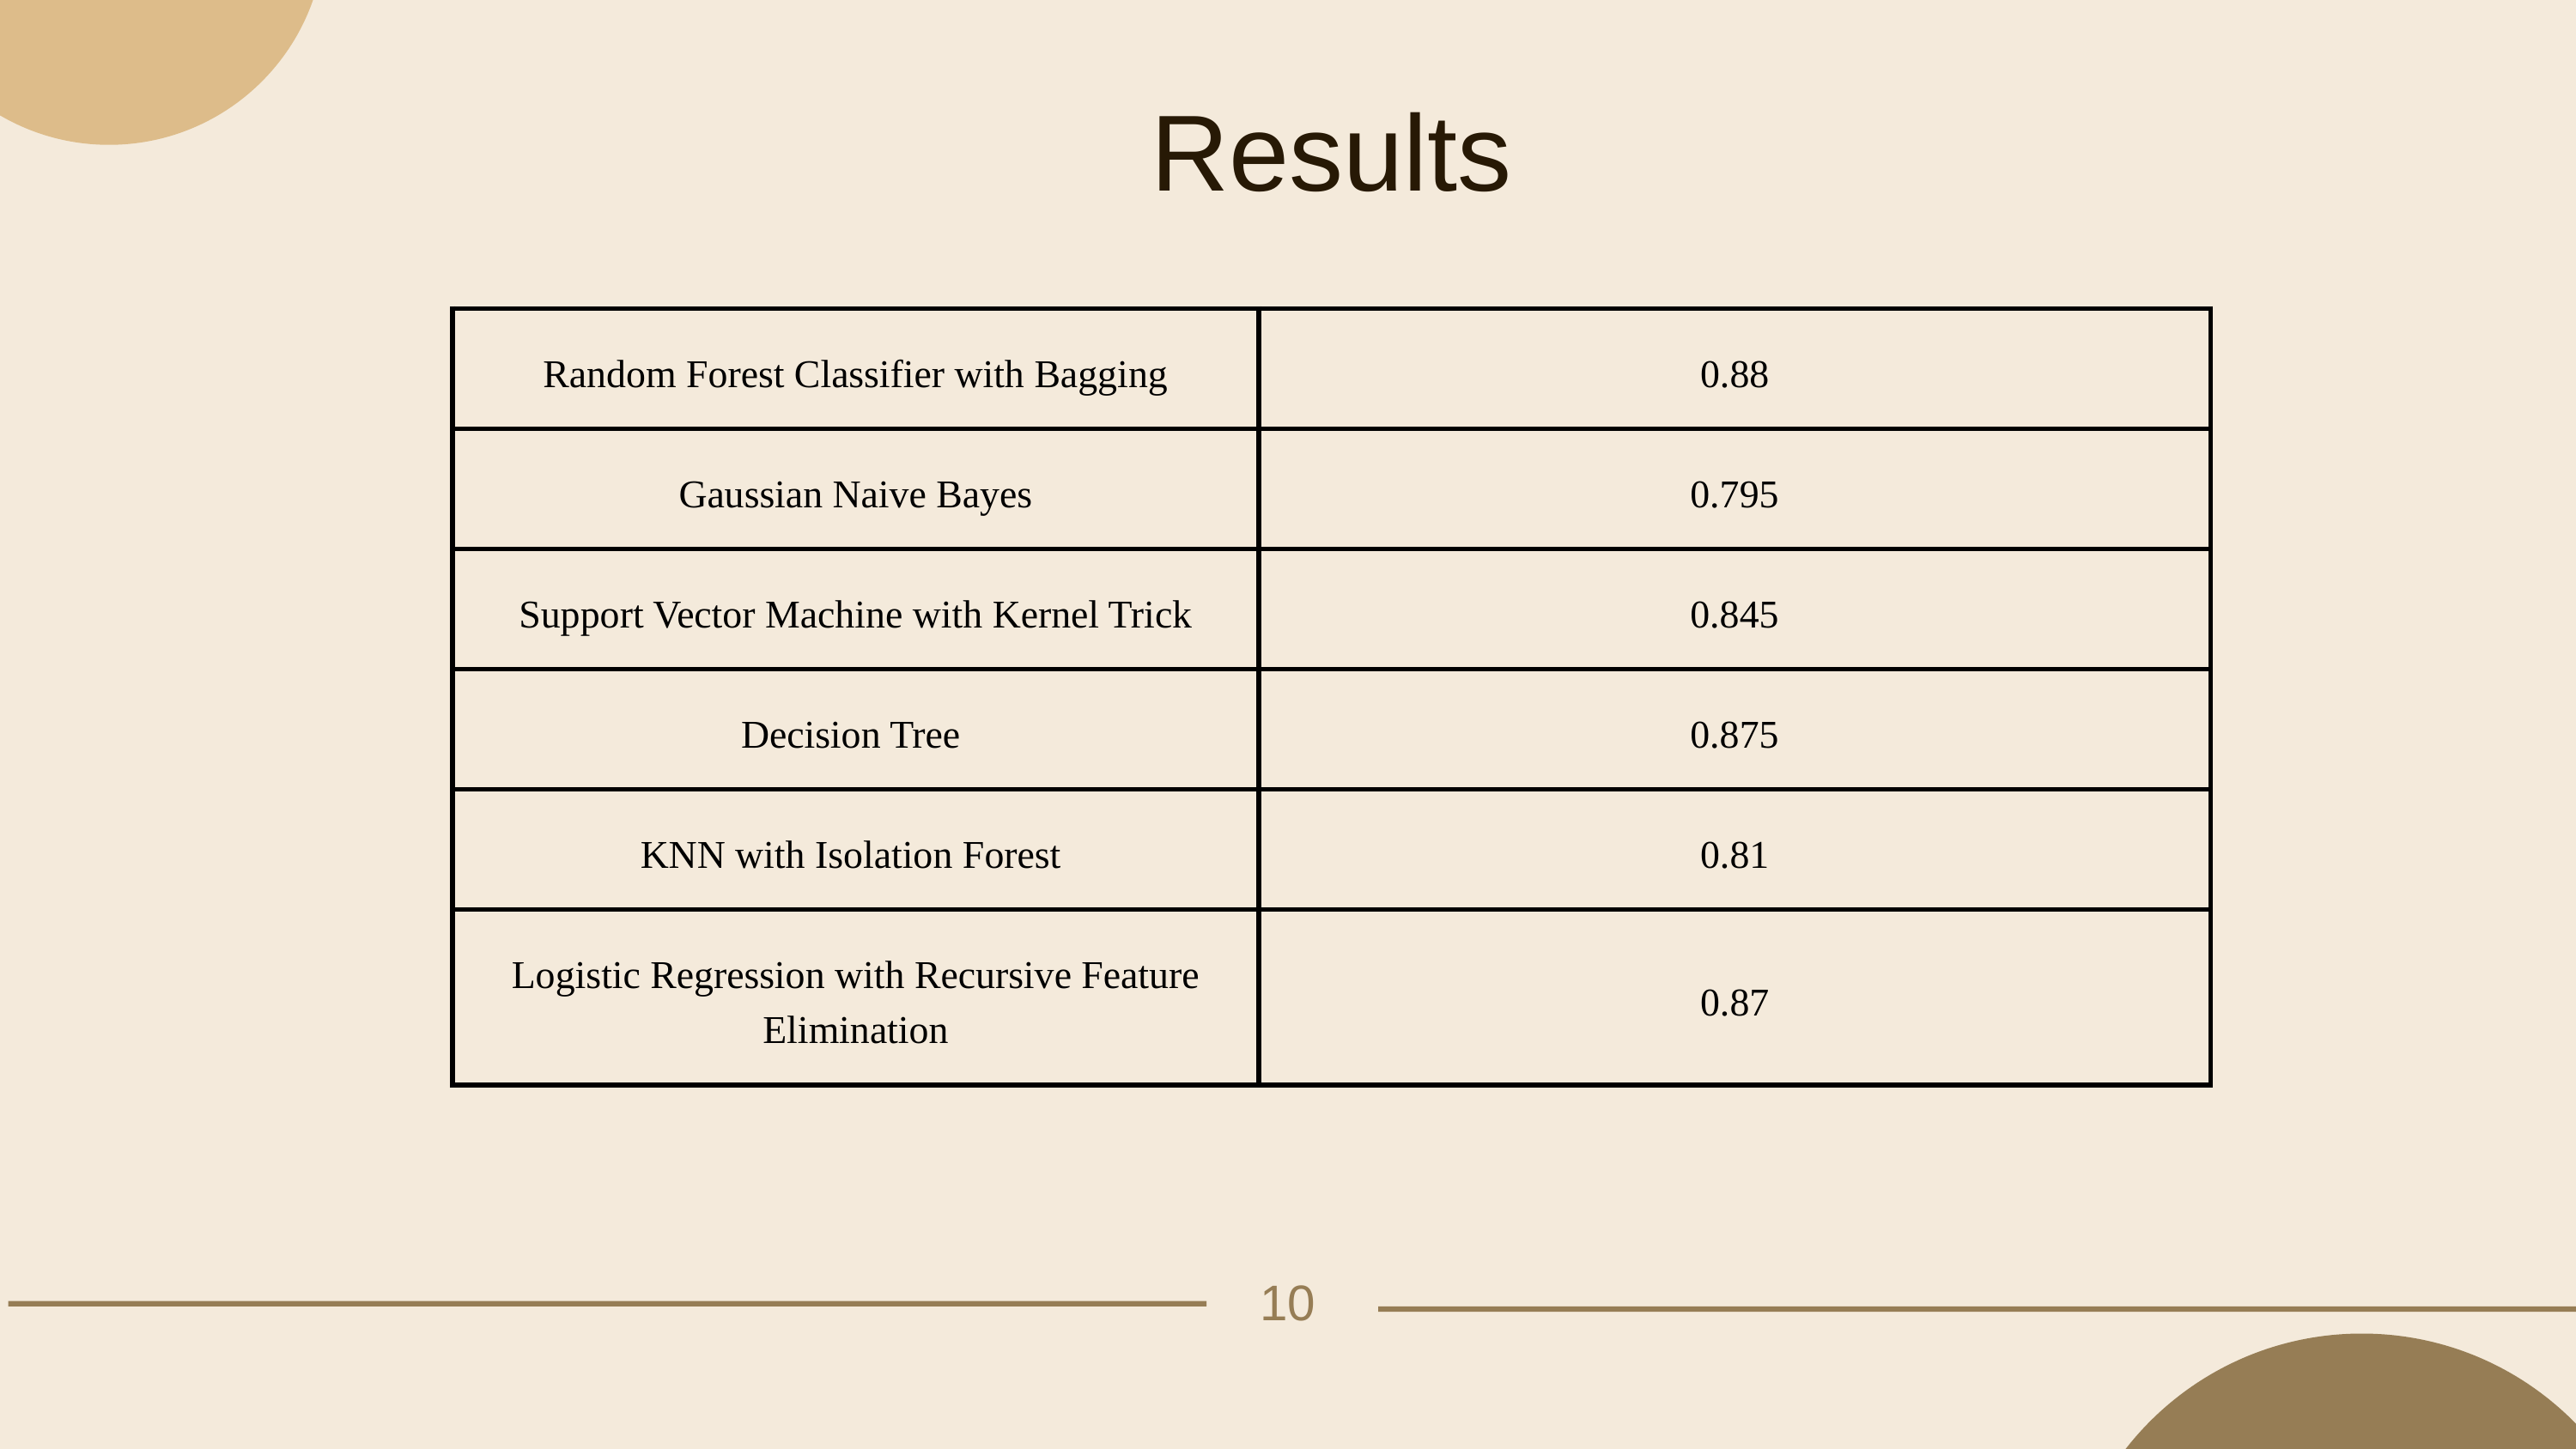

Results
| Random Forest Classifier with Bagging | 0.88 |
| --- | --- |
| Gaussian Naive Bayes | 0.795 |
| Support Vector Machine with Kernel Trick | 0.845 |
| Decision Tree | 0.875 |
| KNN with Isolation Forest | 0.81 |
| Logistic Regression with Recursive Feature Elimination | 0.87 |
10